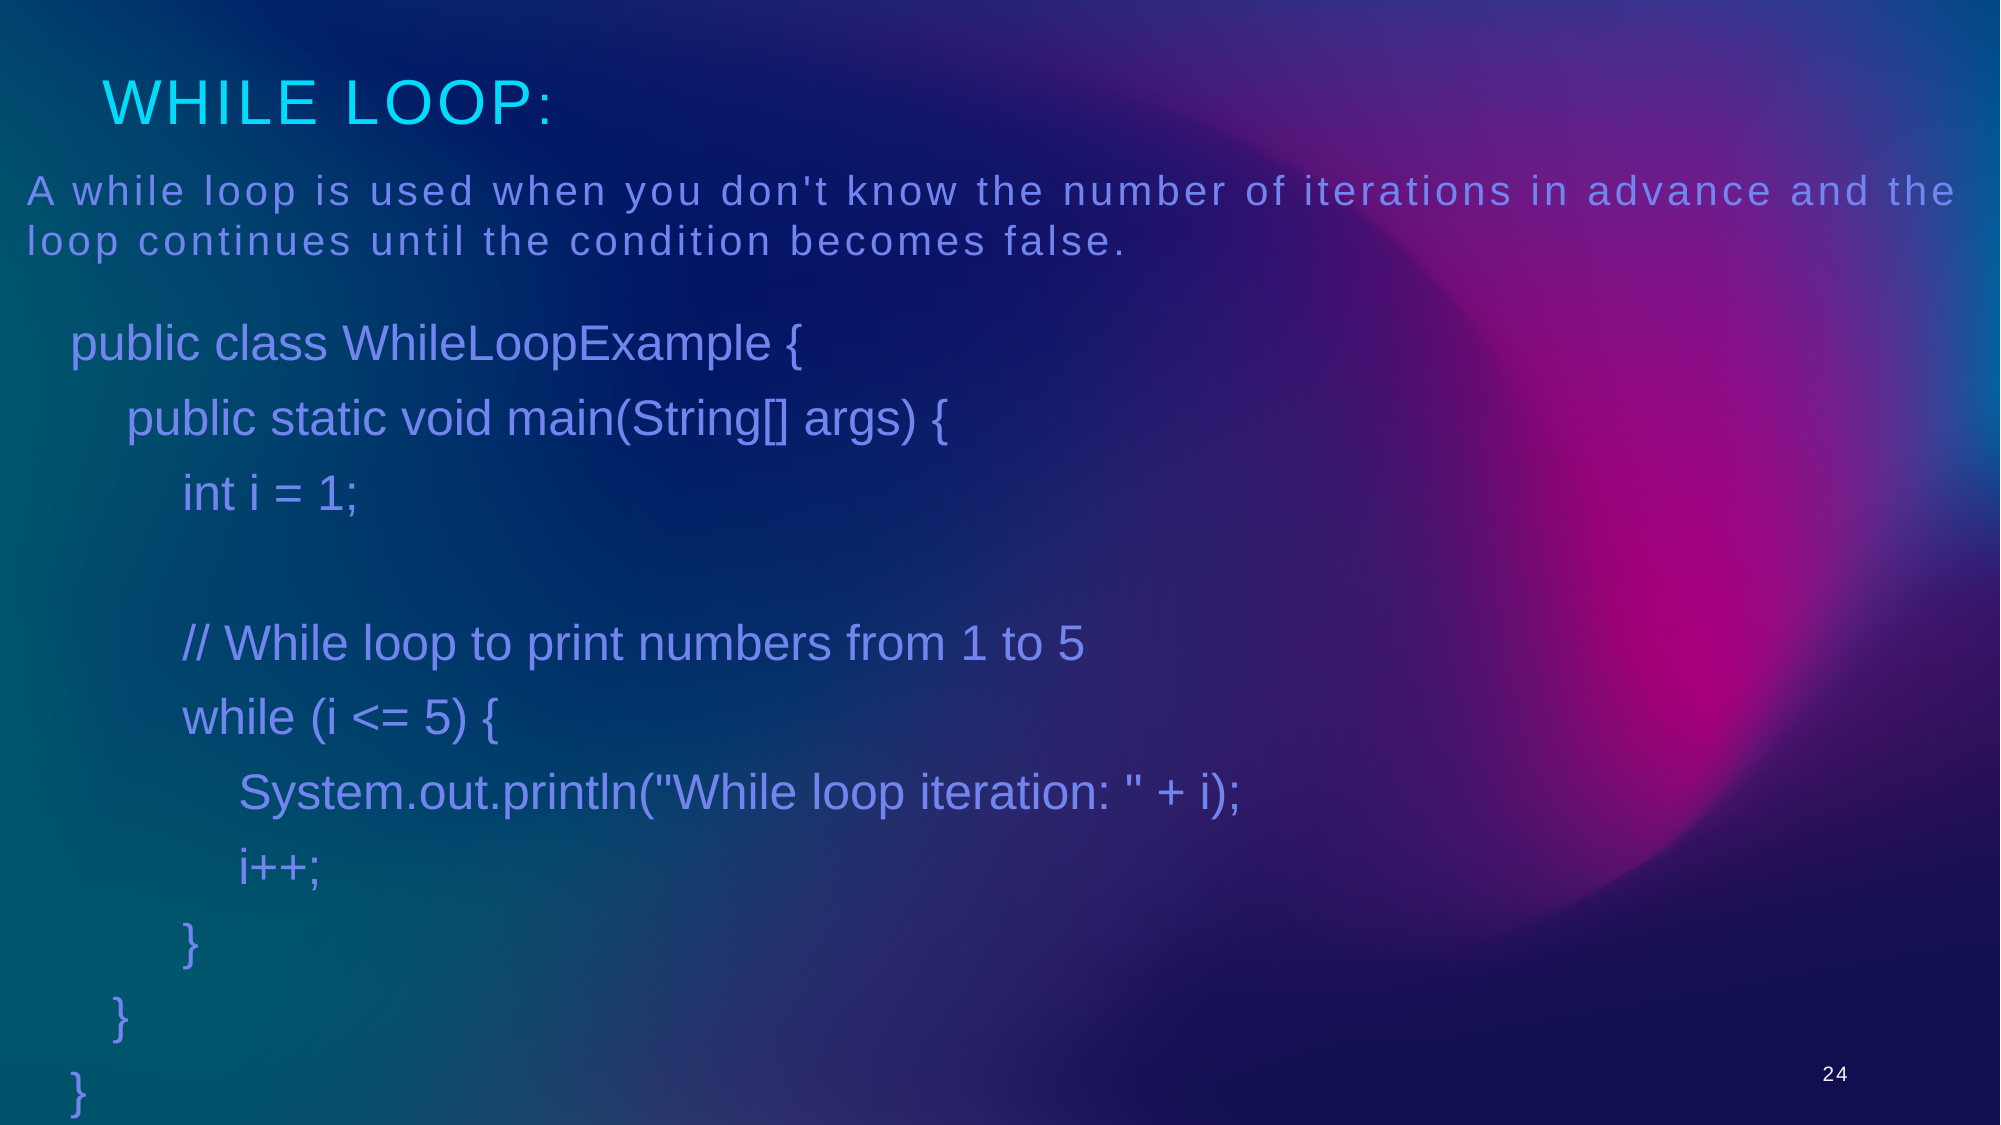

While Loop:
A while loop is used when you don't know the number of iterations in advance and the loop continues until the condition becomes false.
public class WhileLoopExample {
    public static void main(String[] args) {
        int i = 1;

        // While loop to print numbers from 1 to 5
        while (i <= 5) {
            System.out.println("While loop iteration: " + i);
            i++;
        }
   }
}
24